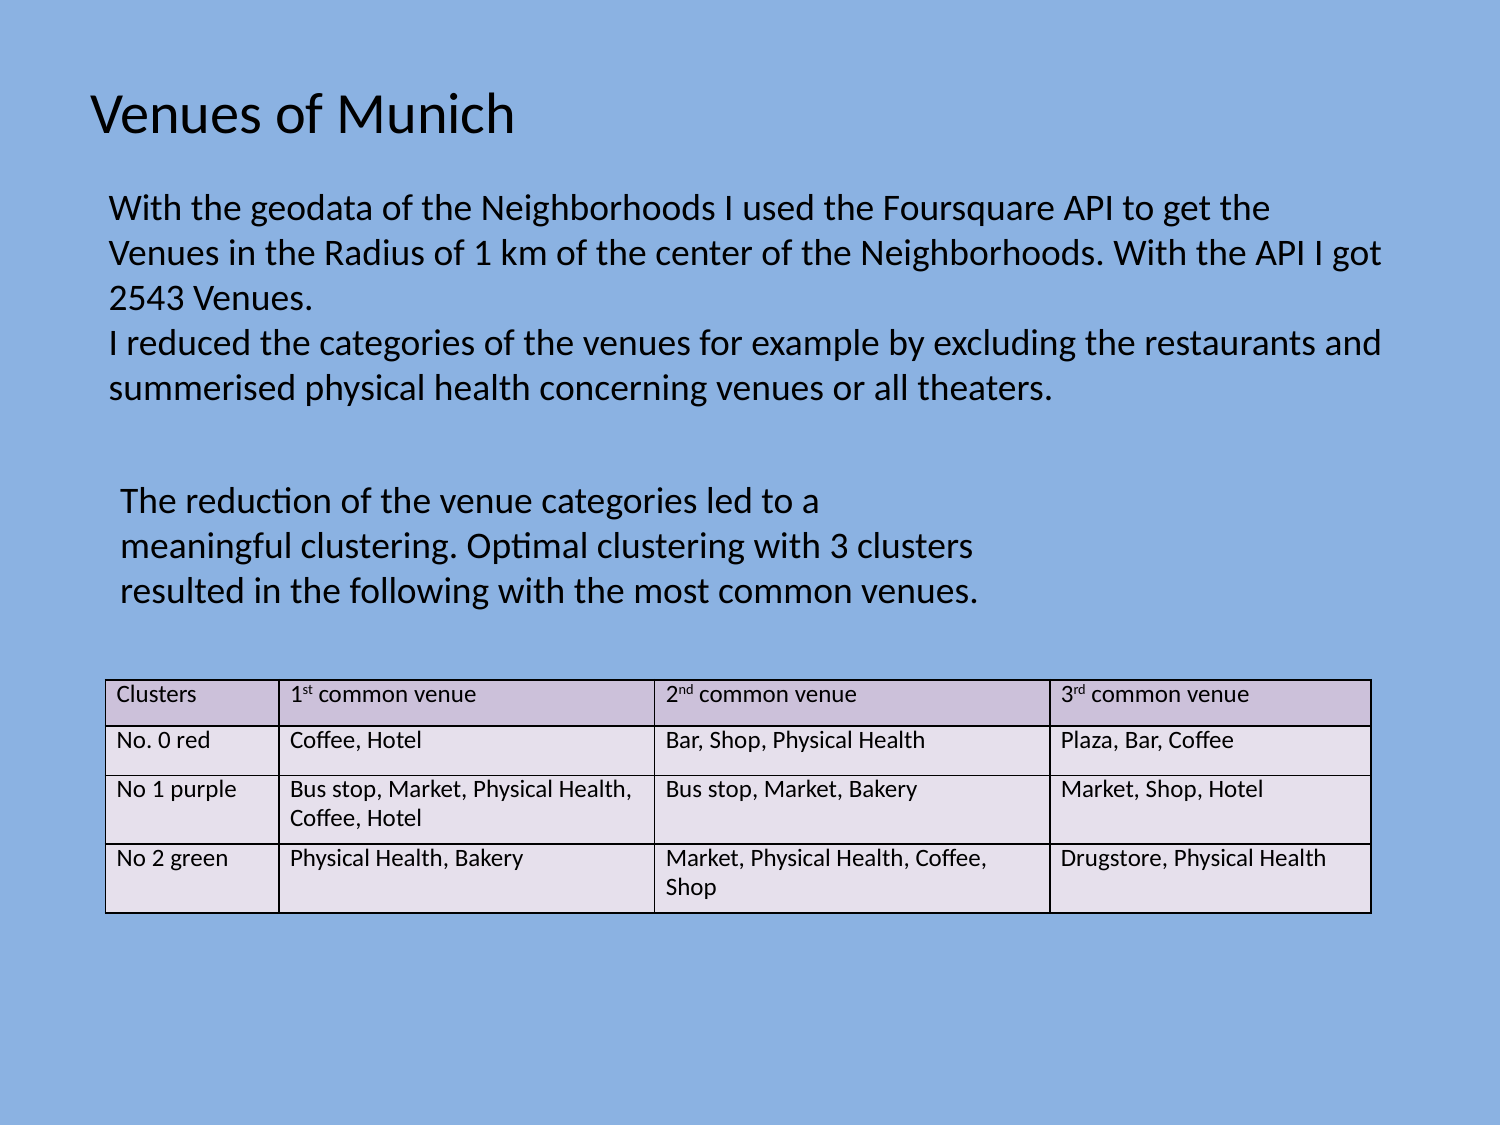

# Venues of Munich
With the geodata of the Neighborhoods I used the Foursquare API to get the Venues in the Radius of 1 km of the center of the Neighborhoods. With the API I got 2543 Venues.
I reduced the categories of the venues for example by excluding the restaurants and summerised physical health concerning venues or all theaters.
The reduction of the venue categories led to a meaningful clustering. Optimal clustering with 3 clusters resulted in the following with the most common venues.
| Clusters | 1st common venue | 2nd common venue | 3rd common venue |
| --- | --- | --- | --- |
| No. 0 red | Coffee, Hotel | Bar, Shop, Physical Health | Plaza, Bar, Coffee |
| No 1 purple | Bus stop, Market, Physical Health, Coffee, Hotel | Bus stop, Market, Bakery | Market, Shop, Hotel |
| No 2 green | Physical Health, Bakery | Market, Physical Health, Coffee, Shop | Drugstore, Physical Health |